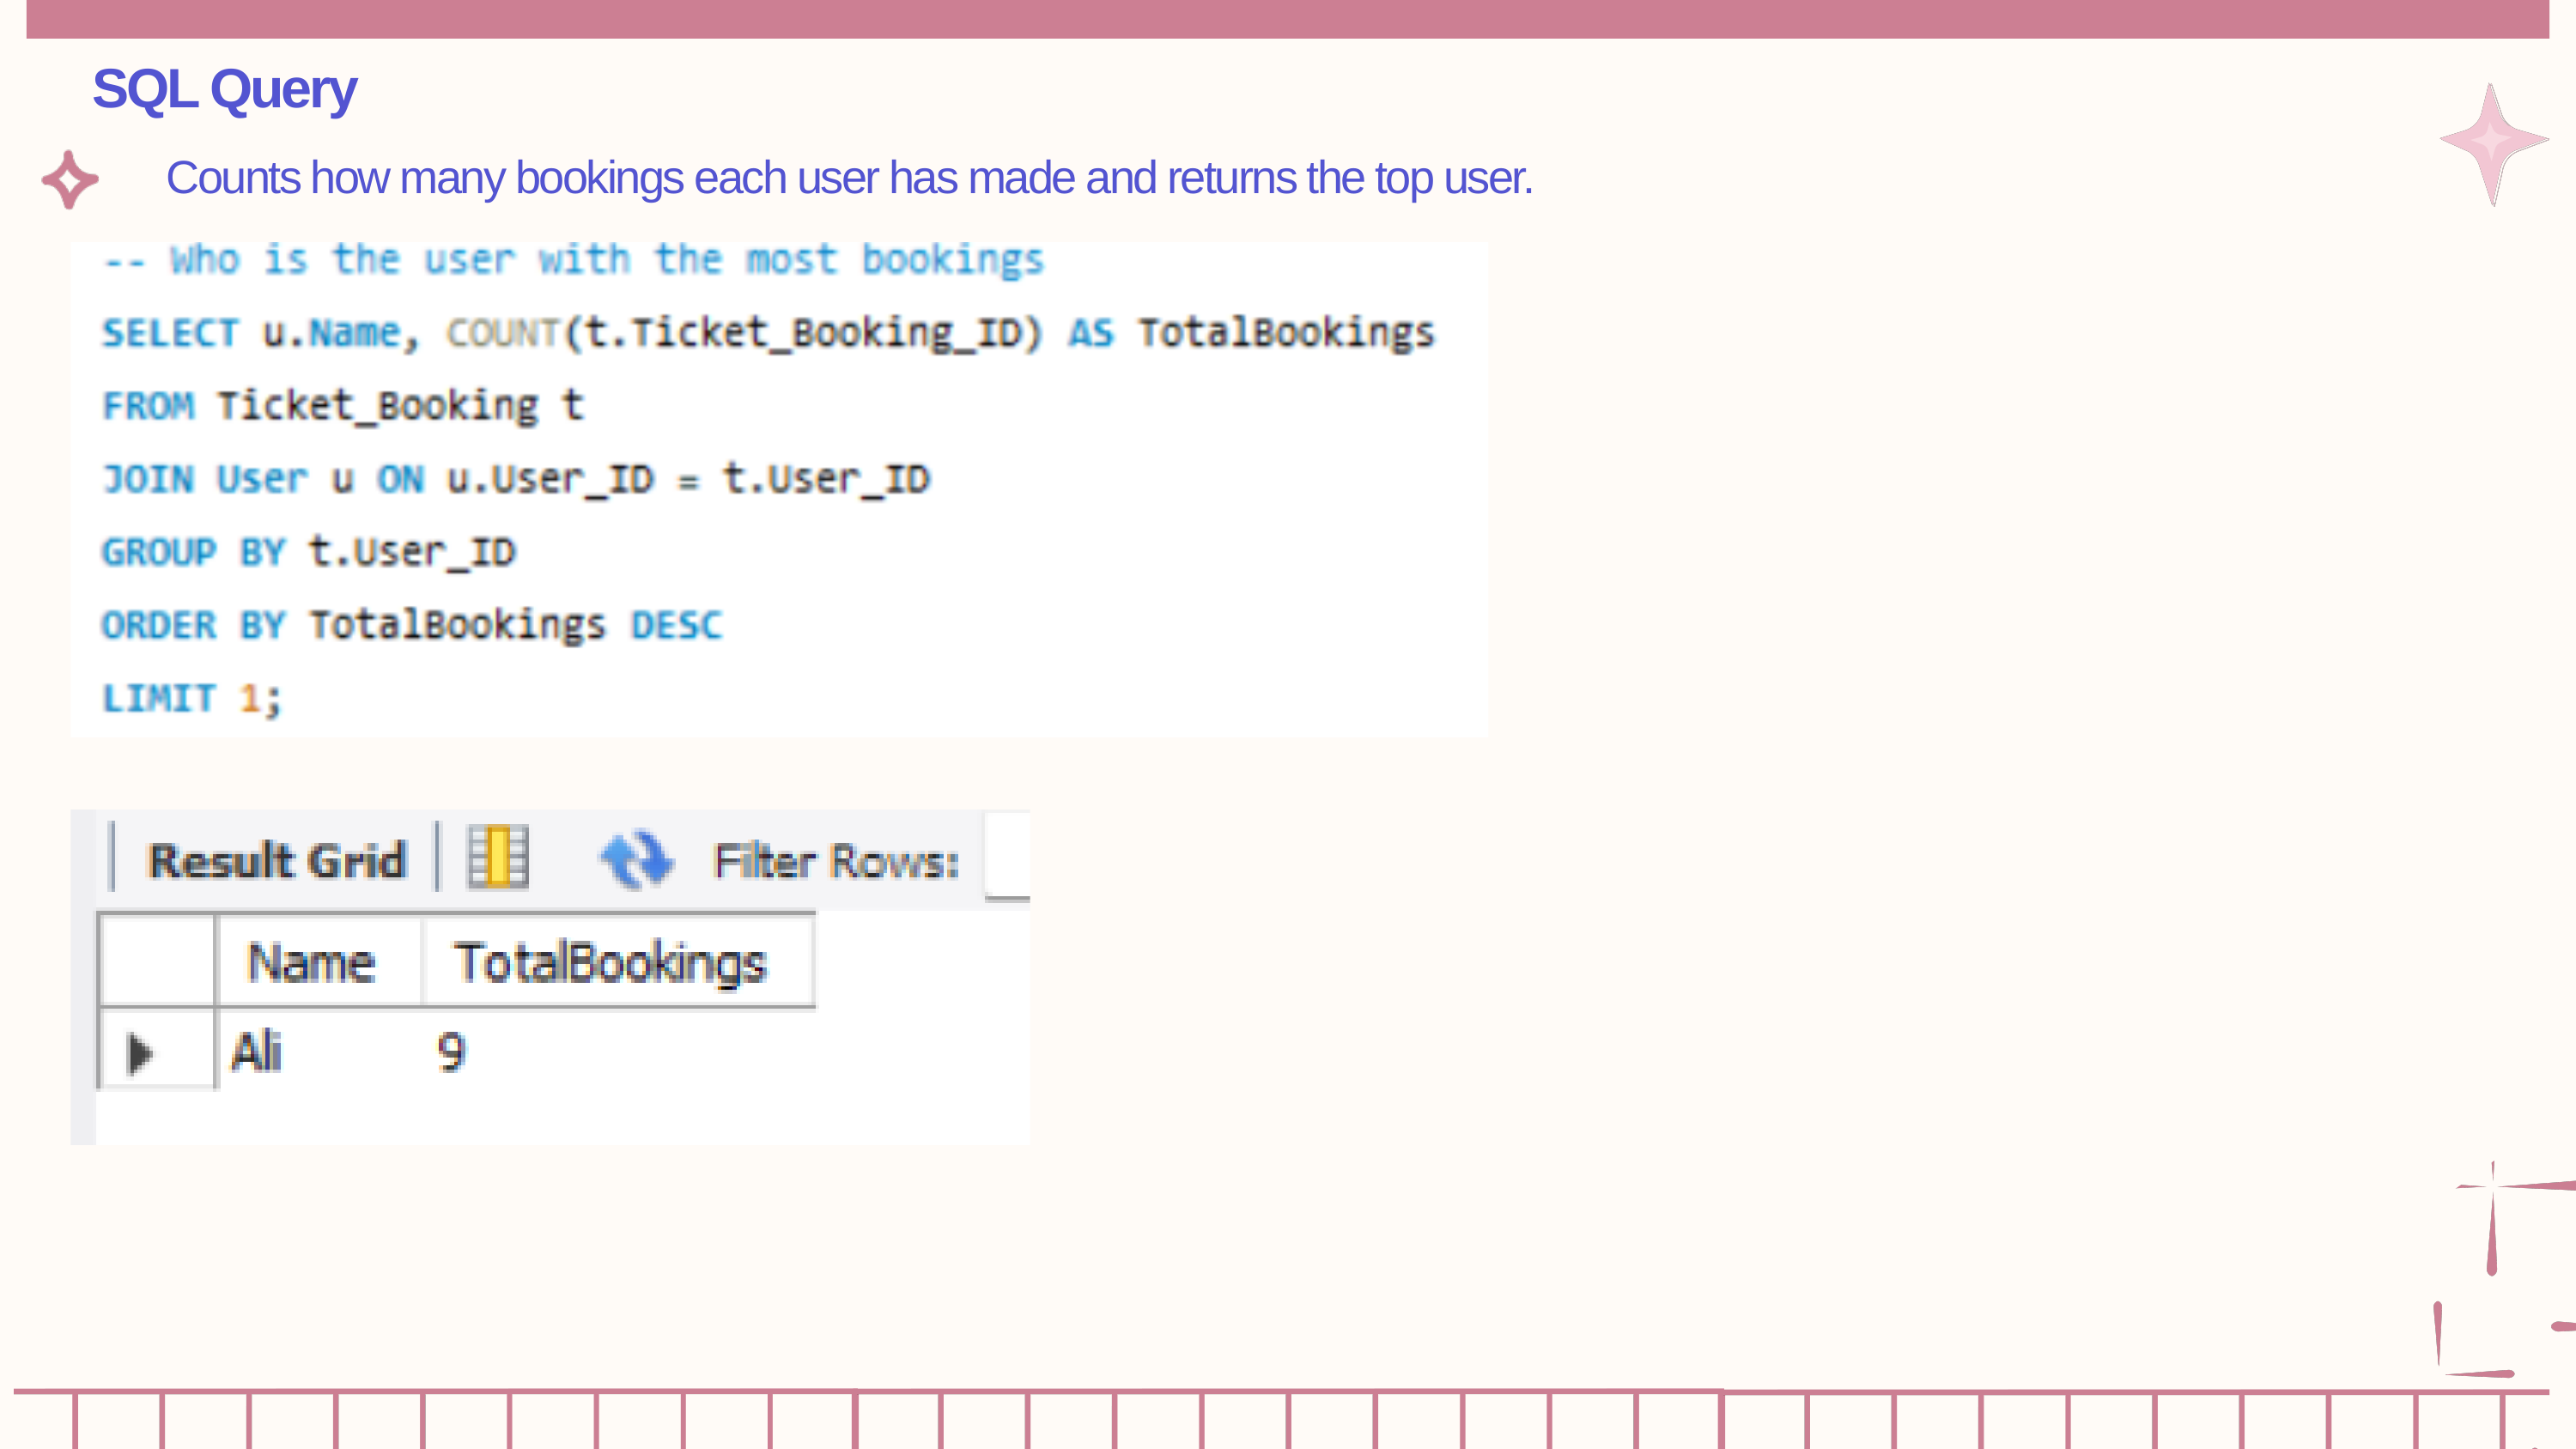

SQL Query

Counts how many bookings each user has made and returns the top user.